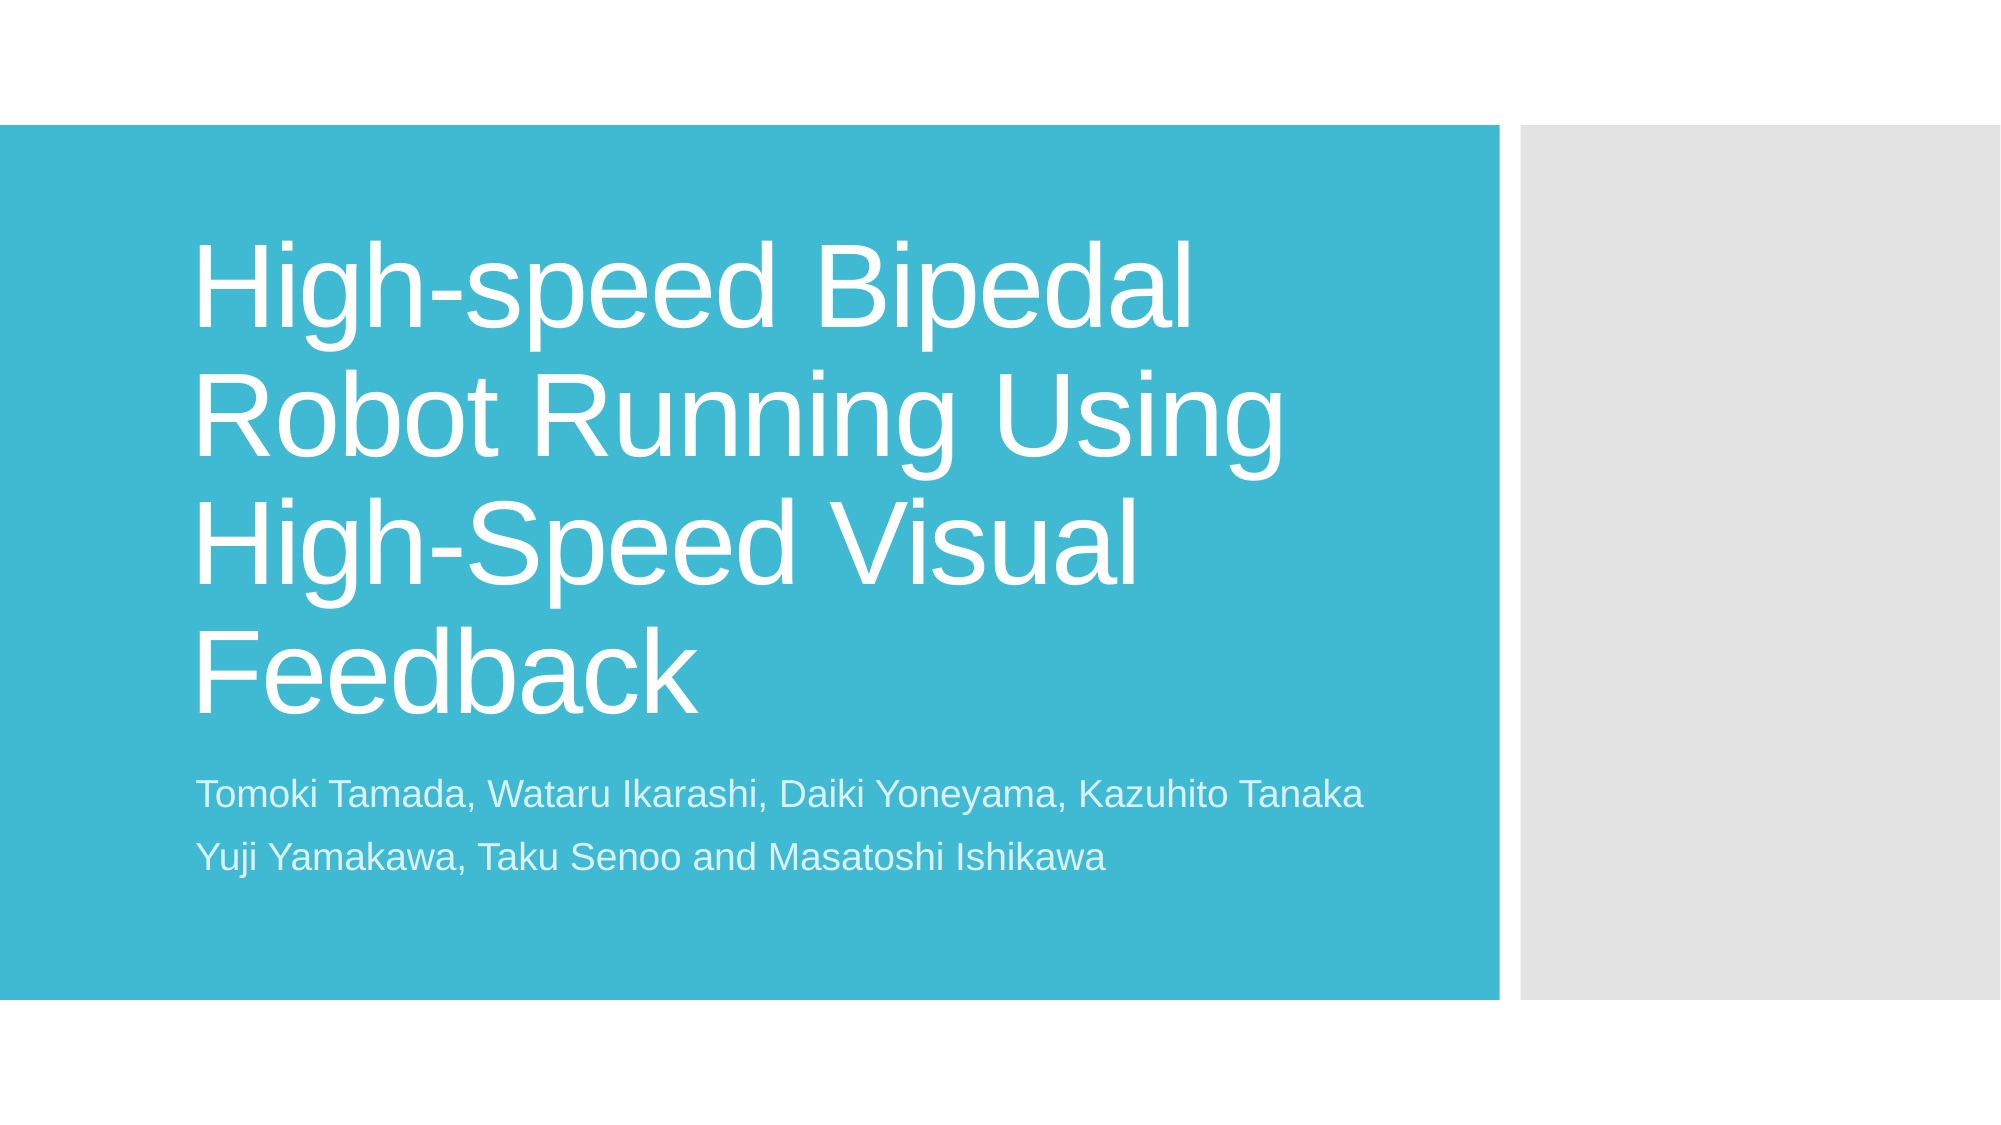

# High-speed Bipedal Robot Running Using High-Speed Visual Feedback
Tomoki Tamada, Wataru Ikarashi, Daiki Yoneyama, Kazuhito Tanaka
Yuji Yamakawa, Taku Senoo and Masatoshi Ishikawa